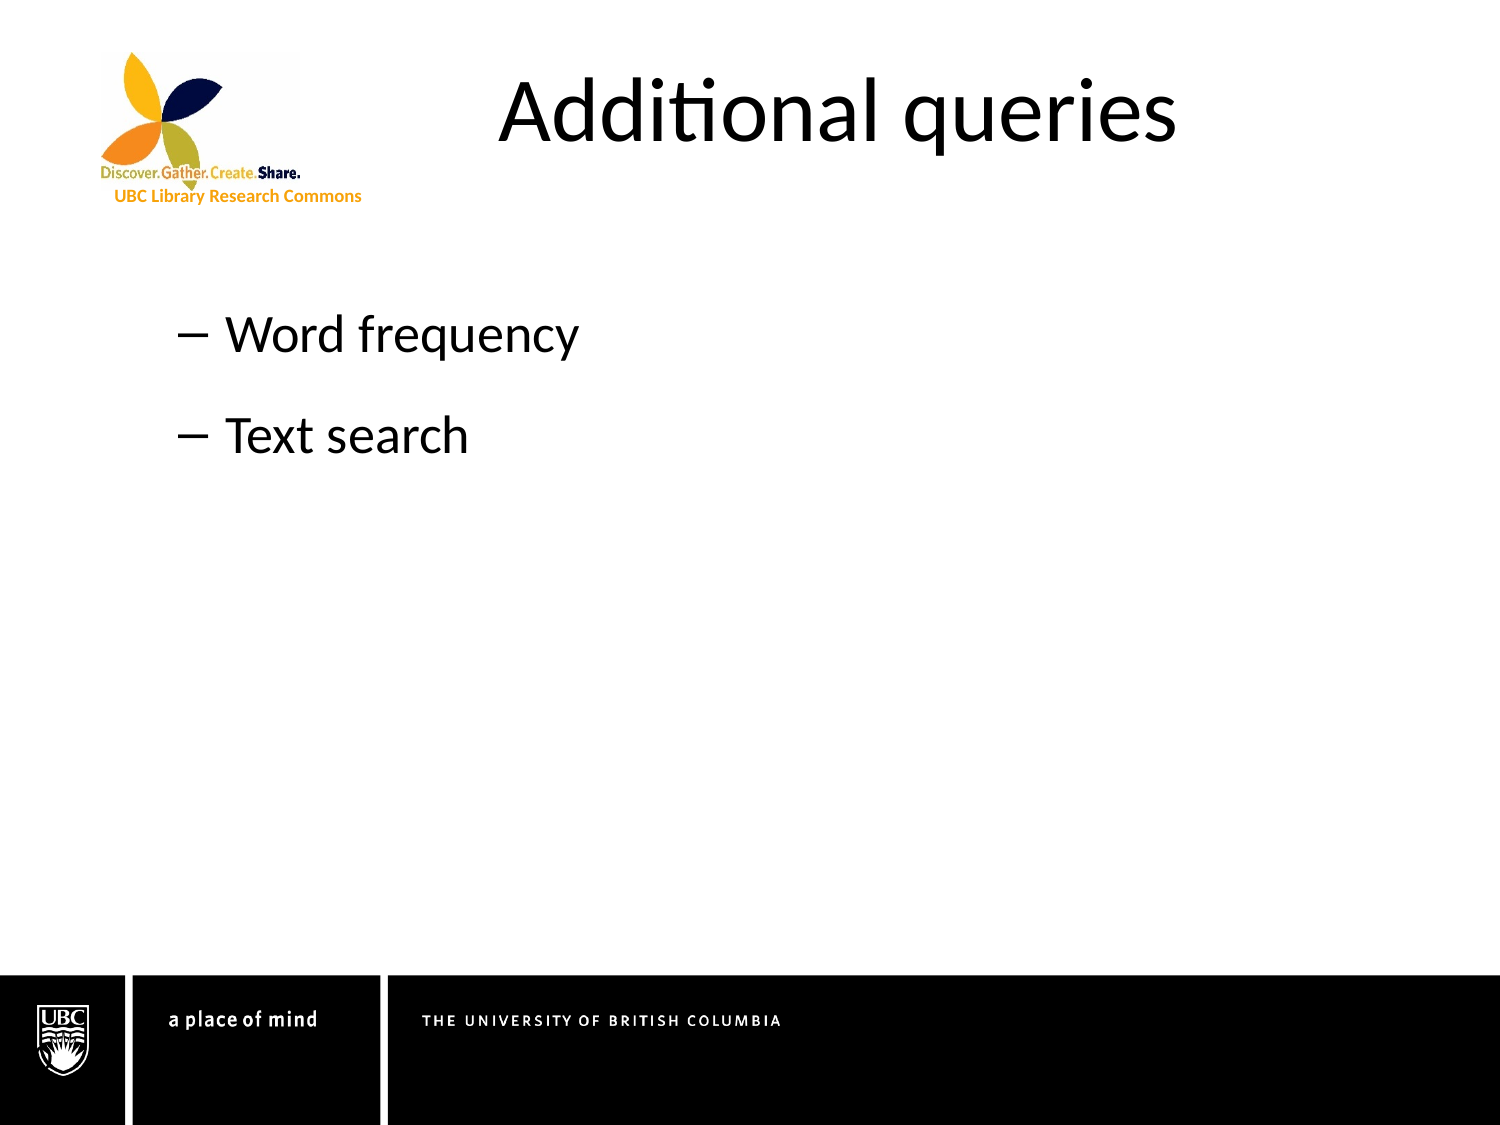

Additional queries
Word frequency
Text search

60